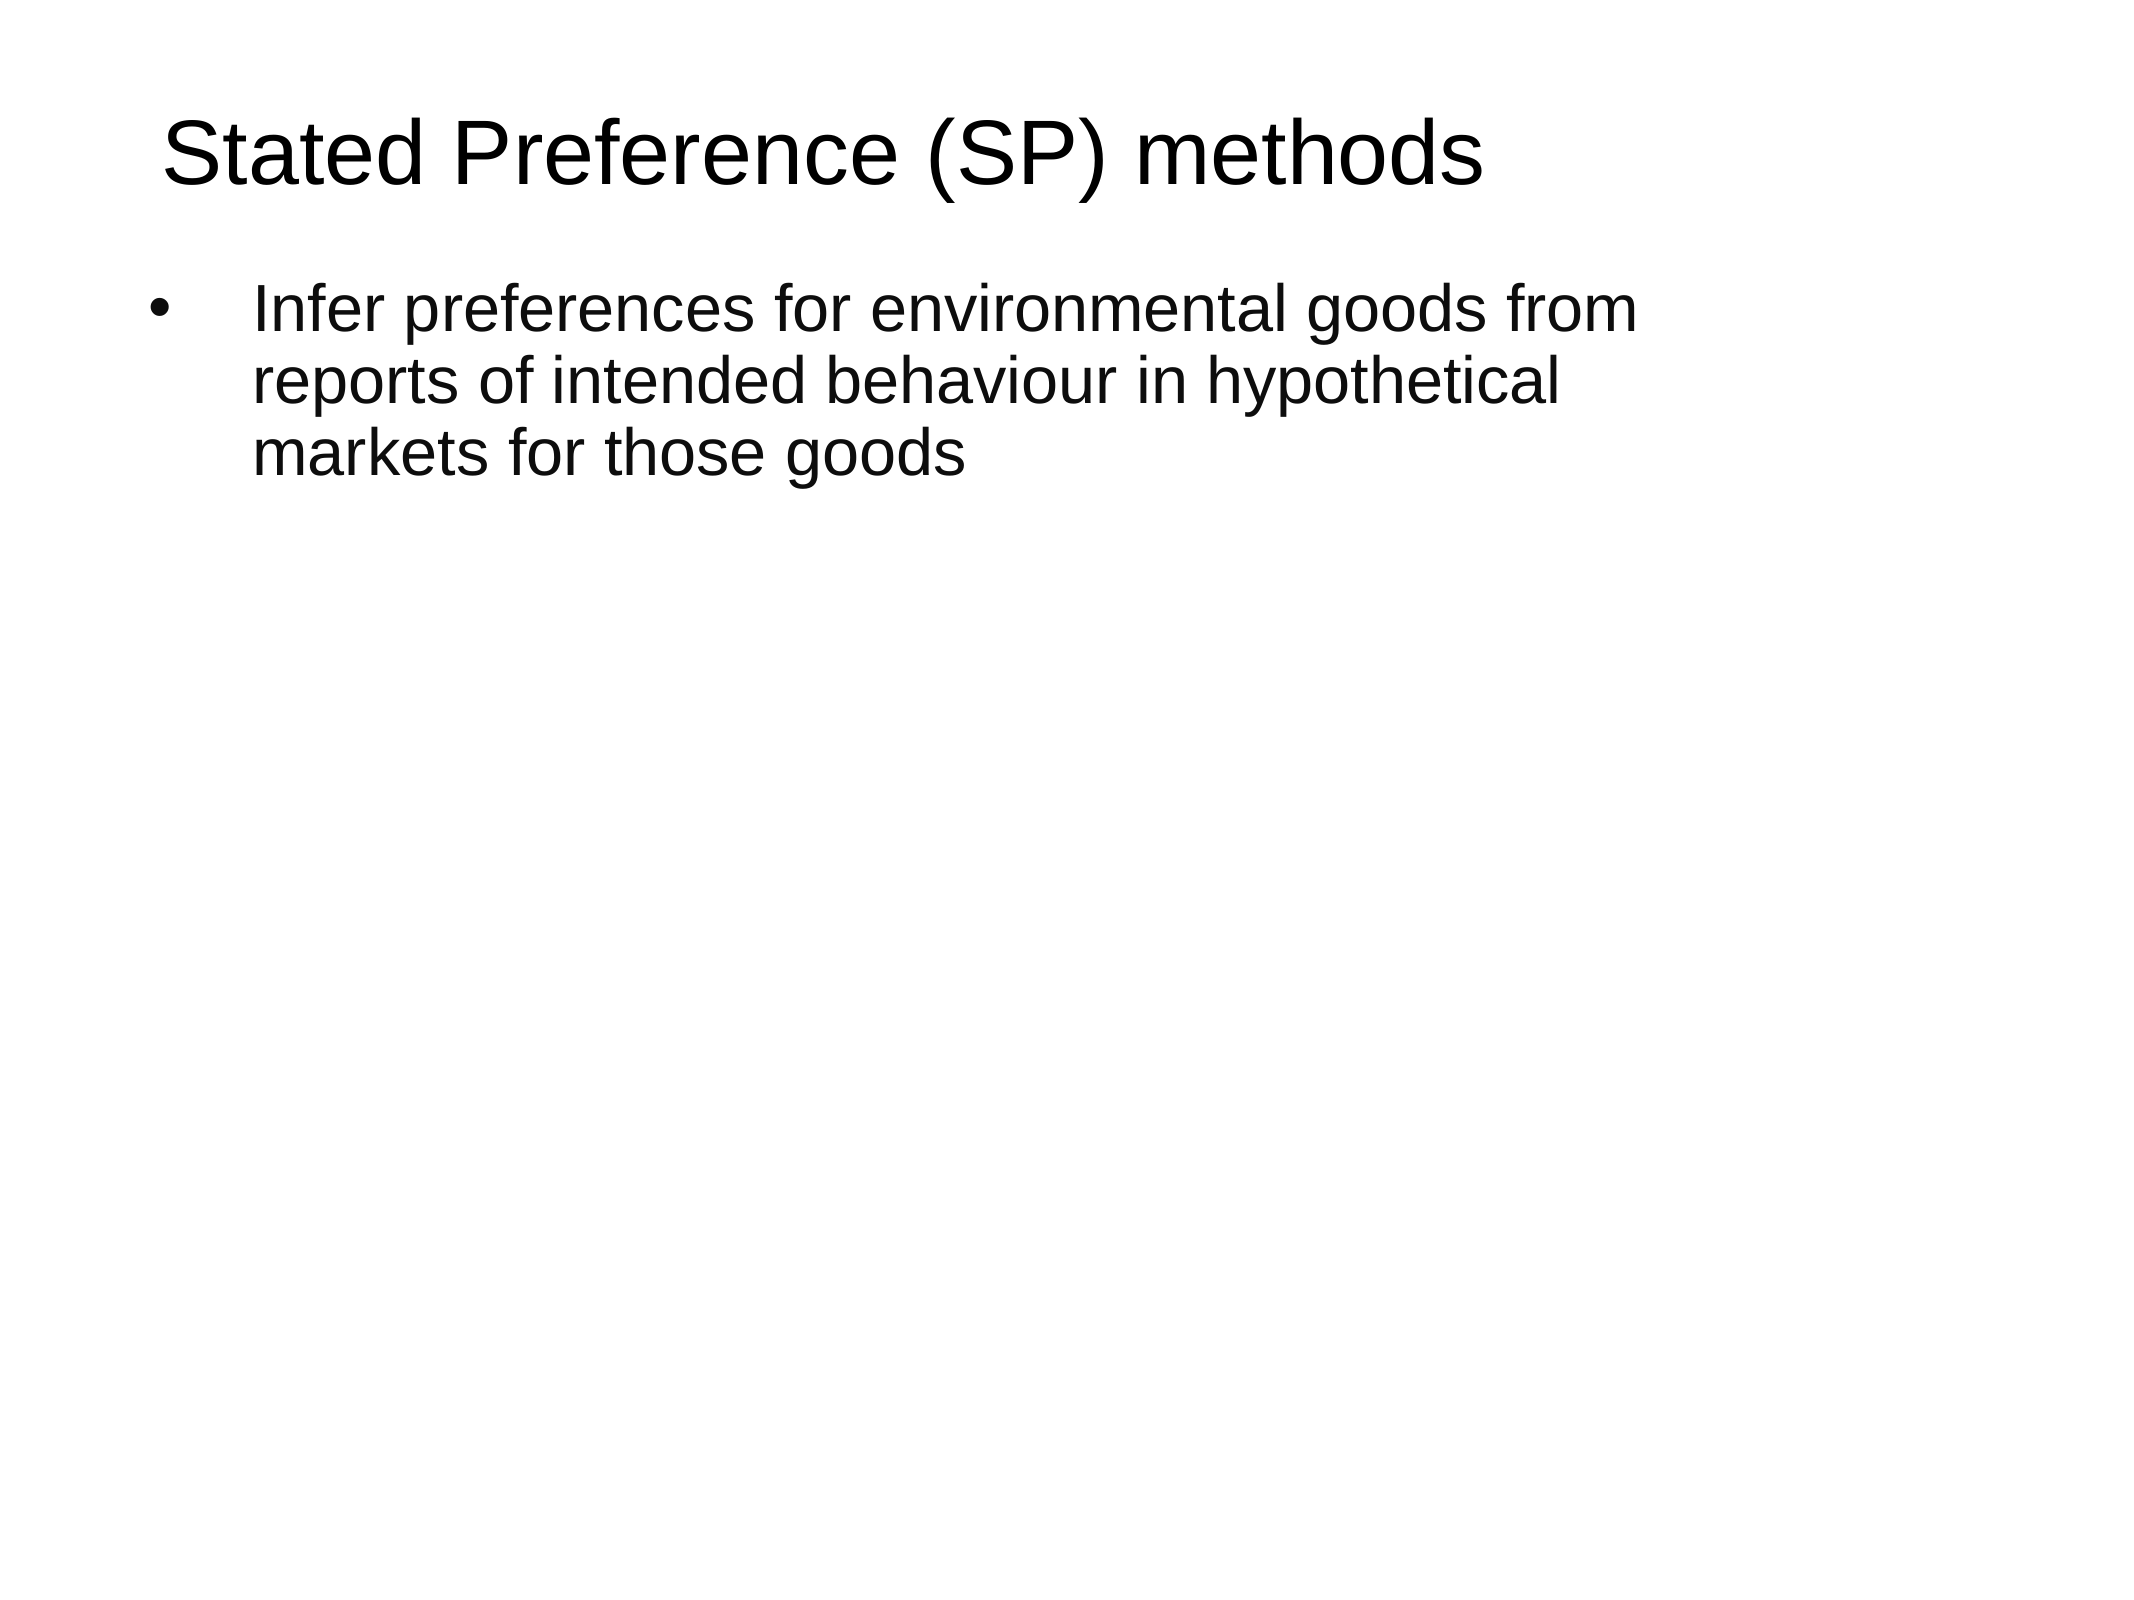

# Stated Preference (SP) methods
Infer preferences for environmental goods from reports of intended behaviour in hypothetical markets for those goods